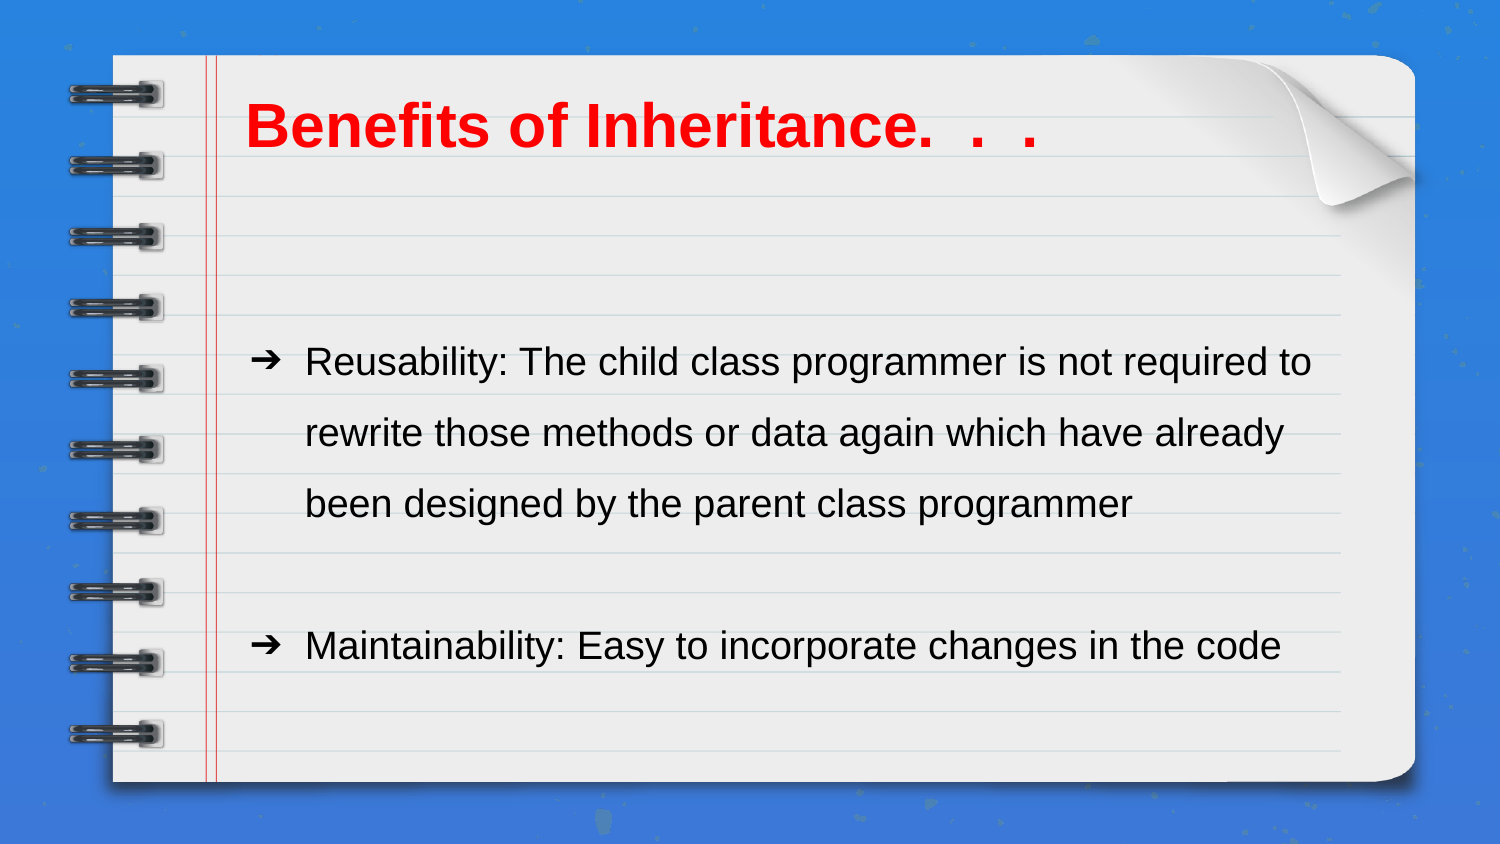

Benefits of Inheritance.  .  .
# Reusability: The child class programmer is not required to rewrite those methods or data again which have already been designed by the parent class programmer

Maintainability: Easy to incorporate changes in the code